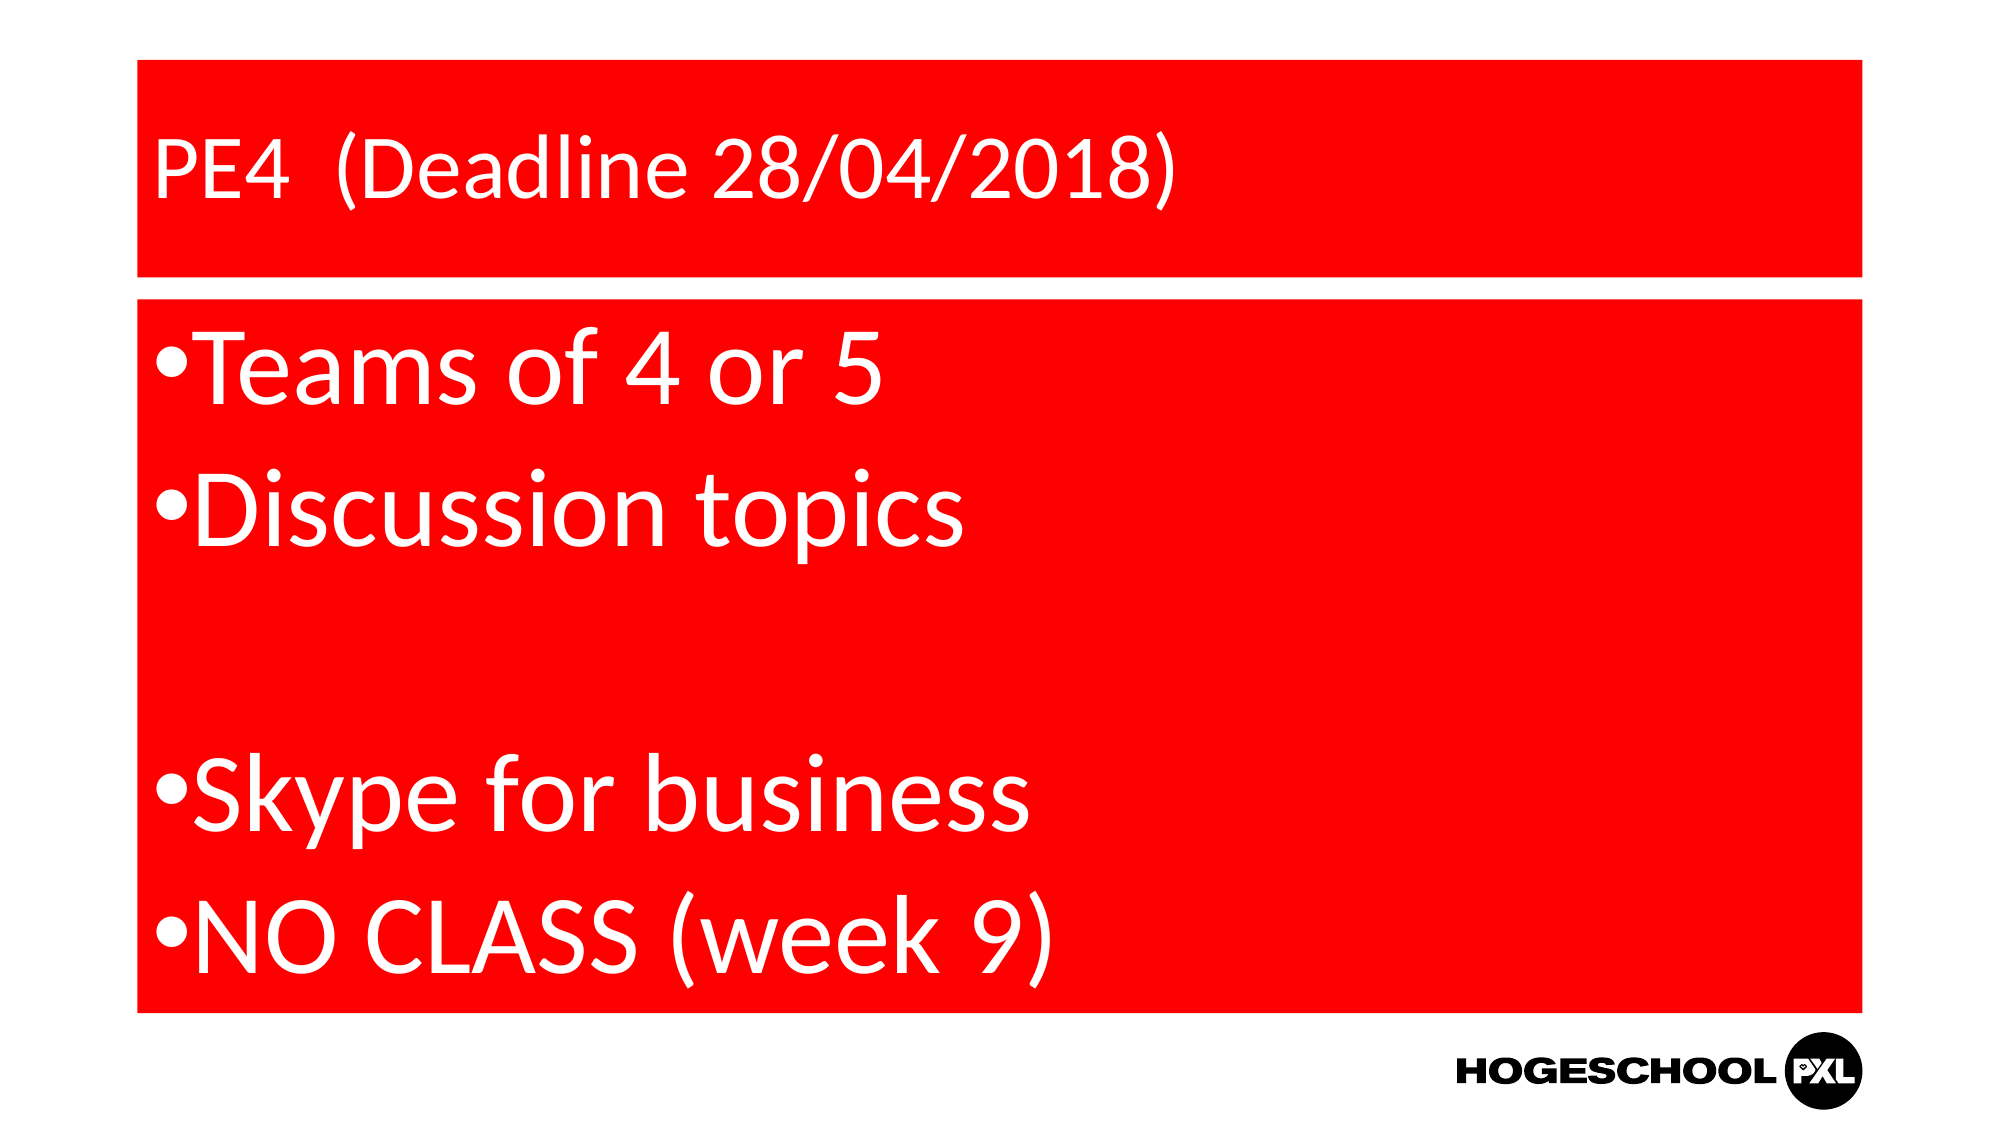

# PE4  (Deadline 28/04/2018)
Teams of 4 or 5
Discussion topics

Skype for business
NO CLASS (week 9)